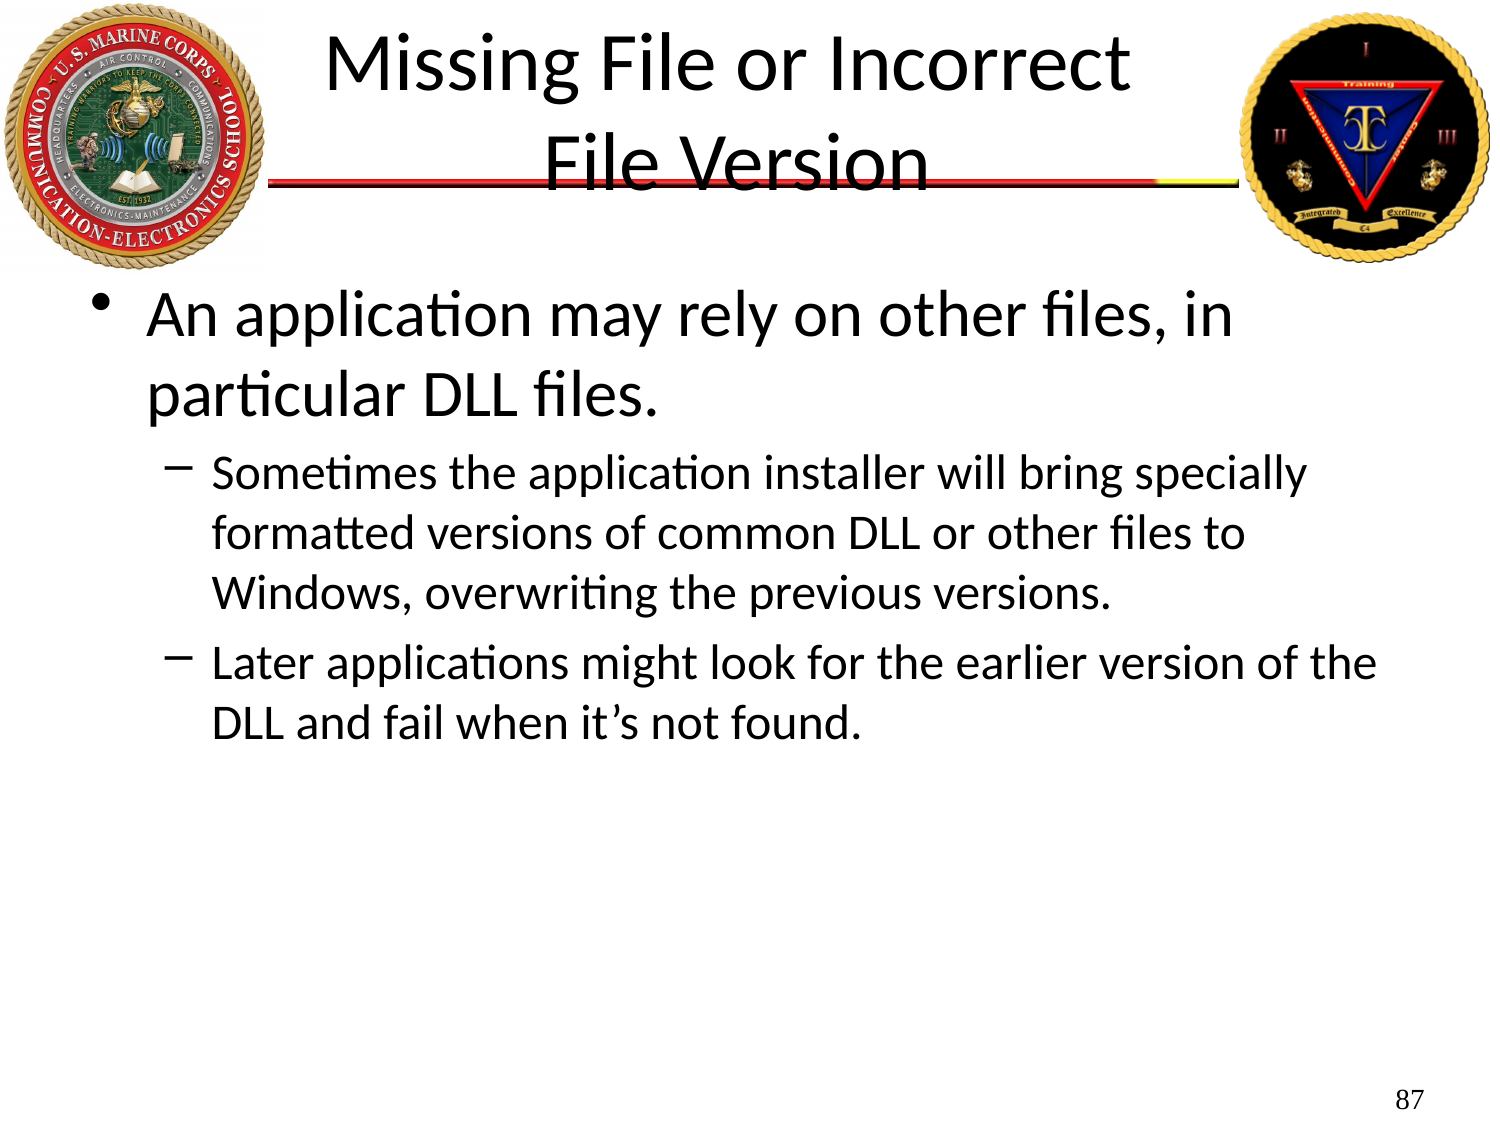

# Missing File or Incorrect File Version
An application may rely on other files, in particular DLL files.
Sometimes the application installer will bring specially formatted versions of common DLL or other files to Windows, overwriting the previous versions.
Later applications might look for the earlier version of the DLL and fail when it’s not found.